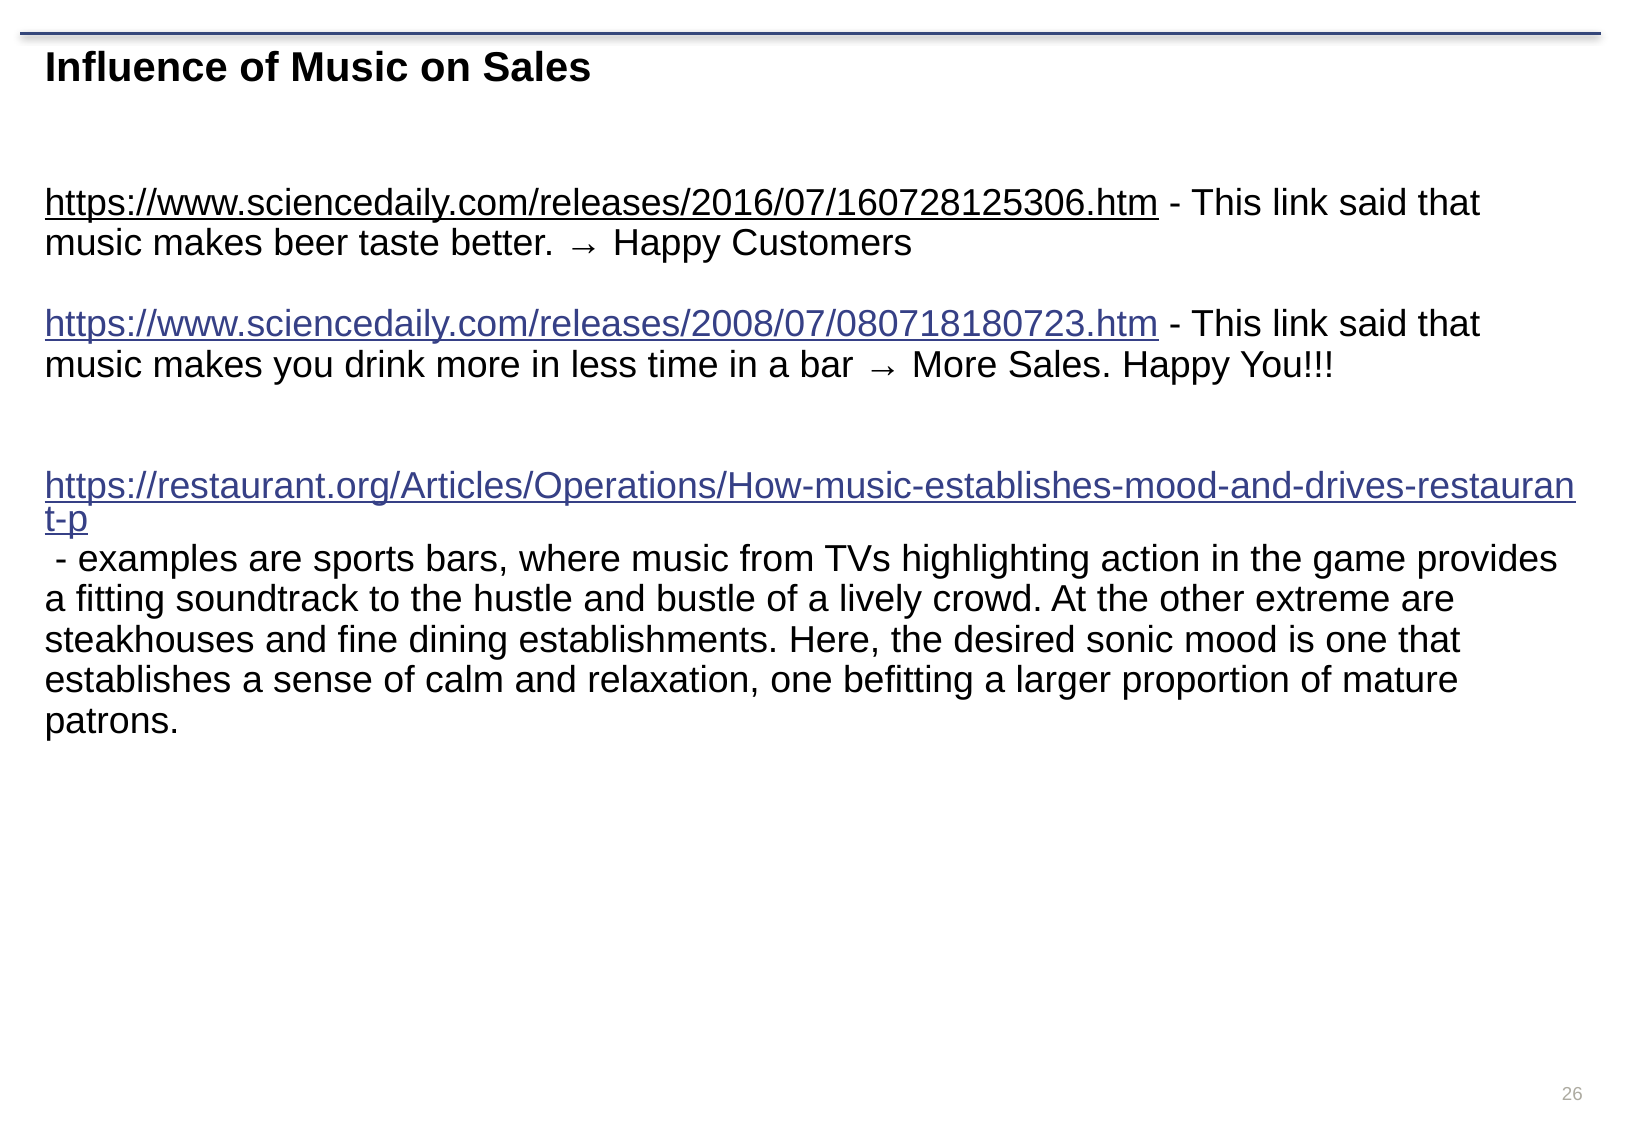

Influence of Music on Sales
# https://www.sciencedaily.com/releases/2016/07/160728125306.htm - This link said that music makes beer taste better. → Happy Customers https://www.sciencedaily.com/releases/2008/07/080718180723.htm - This link said that music makes you drink more in less time in a bar → More Sales. Happy You!!! https://restaurant.org/Articles/Operations/How-music-establishes-mood-and-drives-restaurant-p - examples are sports bars, where music from TVs highlighting action in the game provides a fitting soundtrack to the hustle and bustle of a lively crowd. At the other extreme are steakhouses and fine dining establishments. Here, the desired sonic mood is one that establishes a sense of calm and relaxation, one befitting a larger proportion of mature patrons.